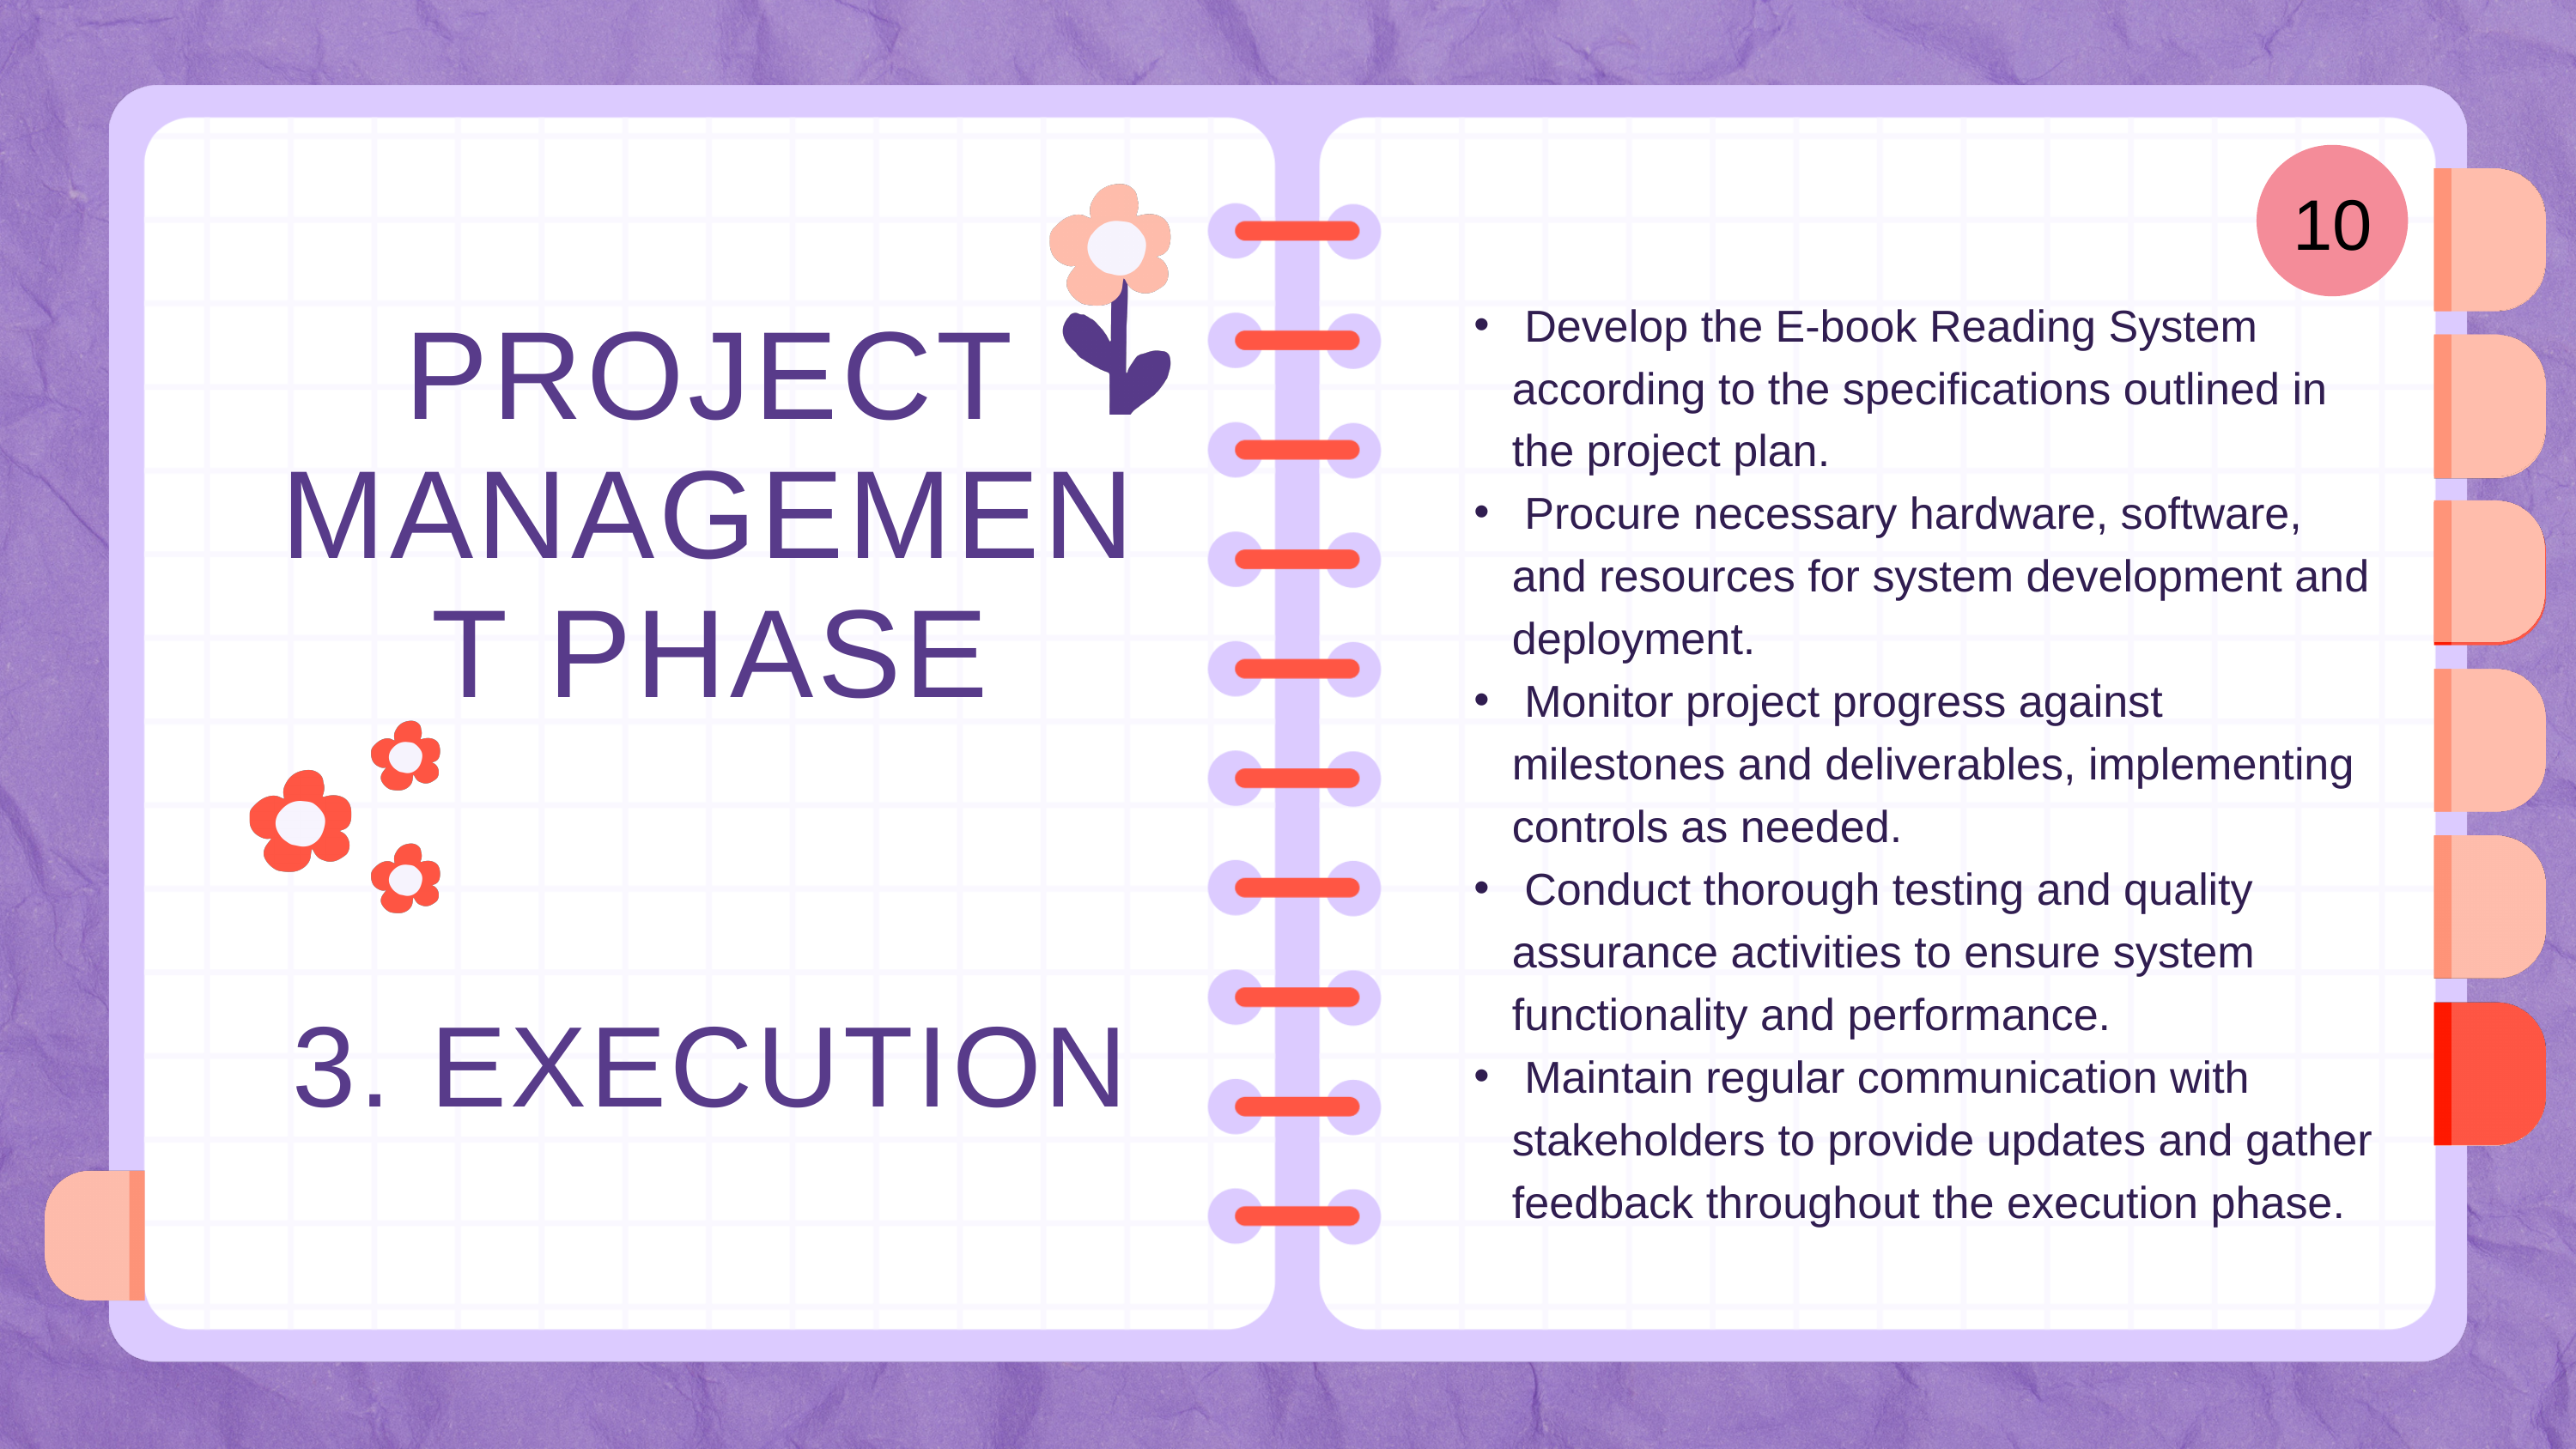

10

 Develop the E-book Reading System according to the specifications outlined in the project plan.
 Procure necessary hardware, software, and resources for system development and deployment.
 Monitor project progress against milestones and deliverables, implementing controls as needed.
 Conduct thorough testing and quality assurance activities to ensure system functionality and performance.
 Maintain regular communication with stakeholders to provide updates and gather feedback throughout the execution phase.
PROJECT MANAGEMENT PHASE

3. EXECUTION